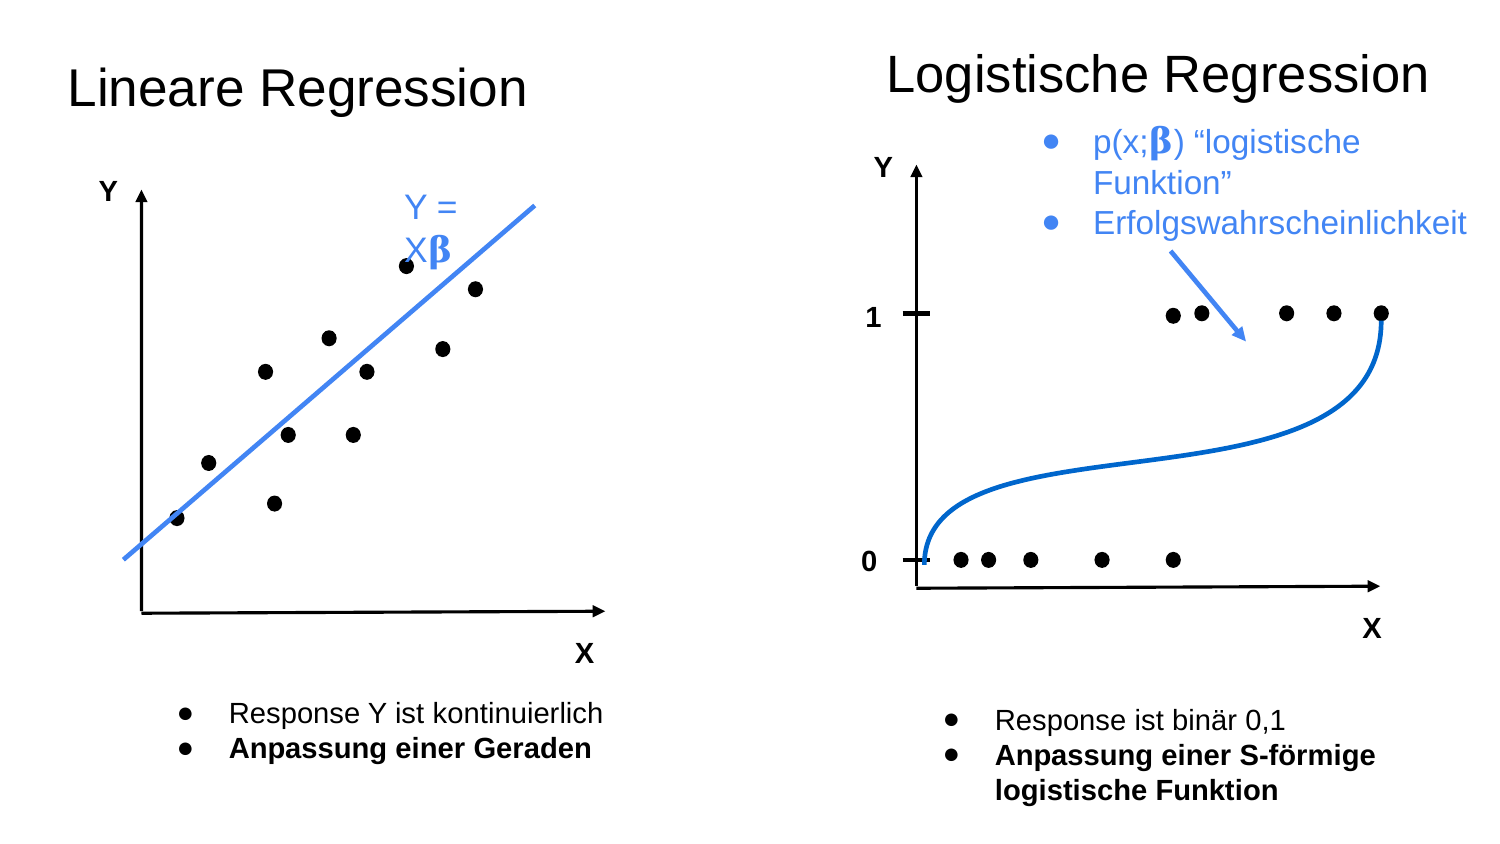

Logistische Regression
# Lineare Regression
p(x;𝛃) “logistische Funktion”
Erfolgswahrscheinlichkeit
Y
1

0

X
Y

X
Y = X𝛃
Response Y ist kontinuierlich
Anpassung einer Geraden
Response ist binär 0,1
Anpassung einer S-förmige logistische Funktion